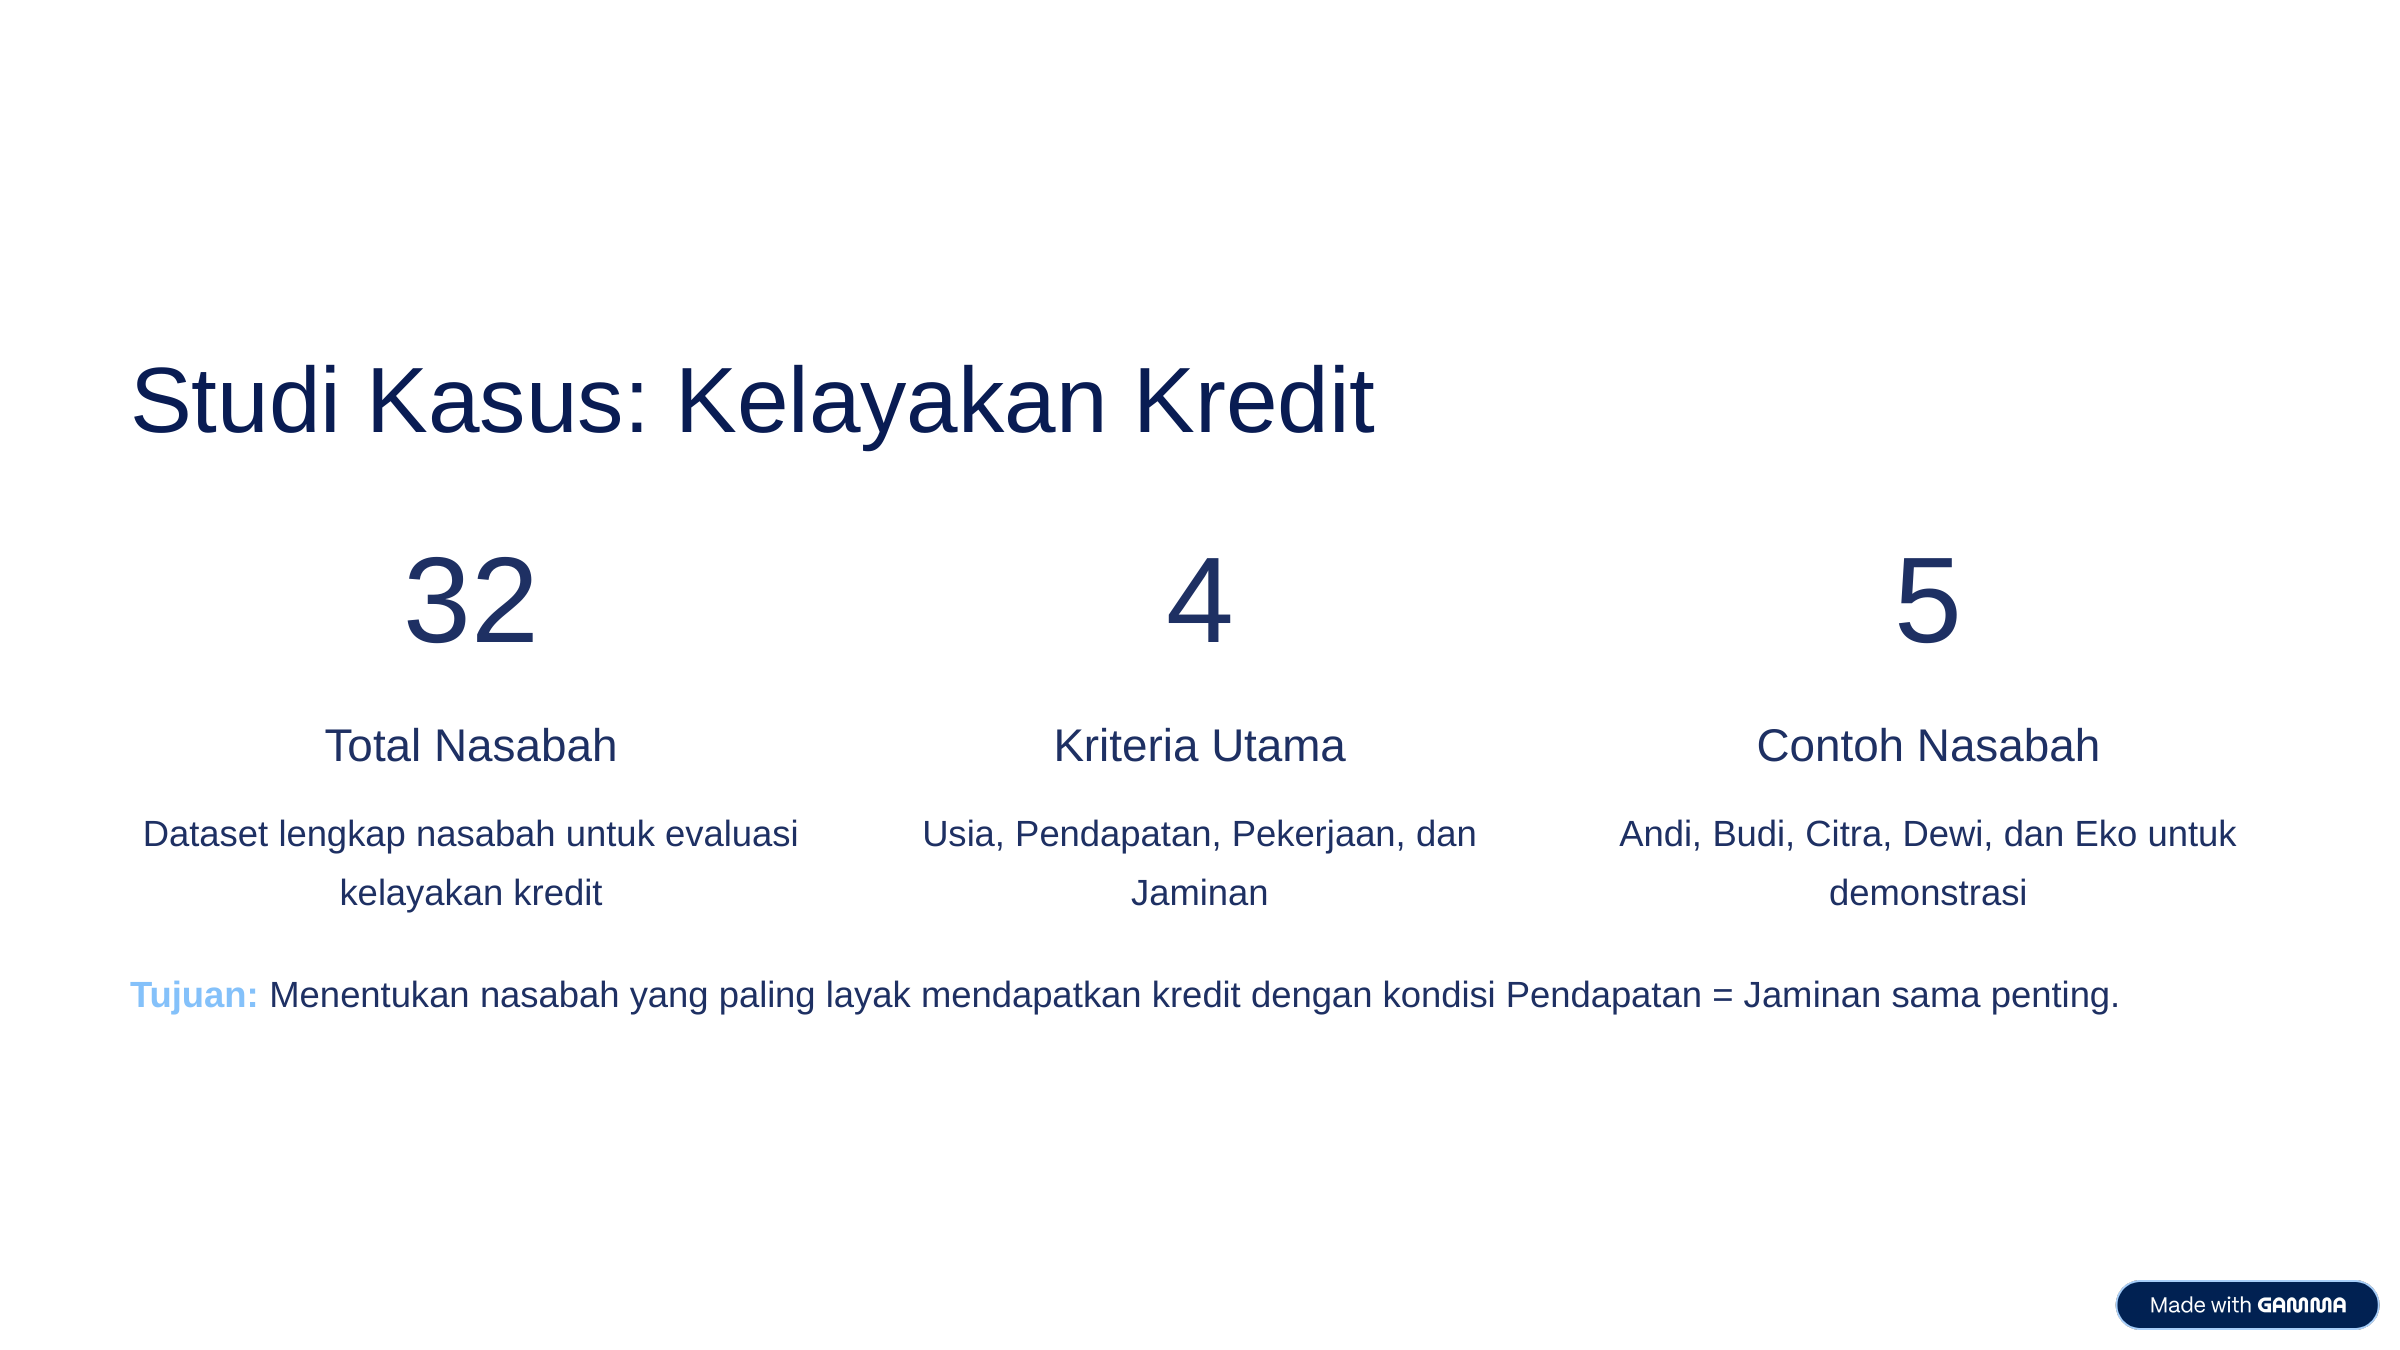

Studi Kasus: Kelayakan Kredit
32
4
5
Total Nasabah
Kriteria Utama
Contoh Nasabah
Dataset lengkap nasabah untuk evaluasi kelayakan kredit
Usia, Pendapatan, Pekerjaan, dan Jaminan
Andi, Budi, Citra, Dewi, dan Eko untuk demonstrasi
Tujuan: Menentukan nasabah yang paling layak mendapatkan kredit dengan kondisi Pendapatan = Jaminan sama penting.